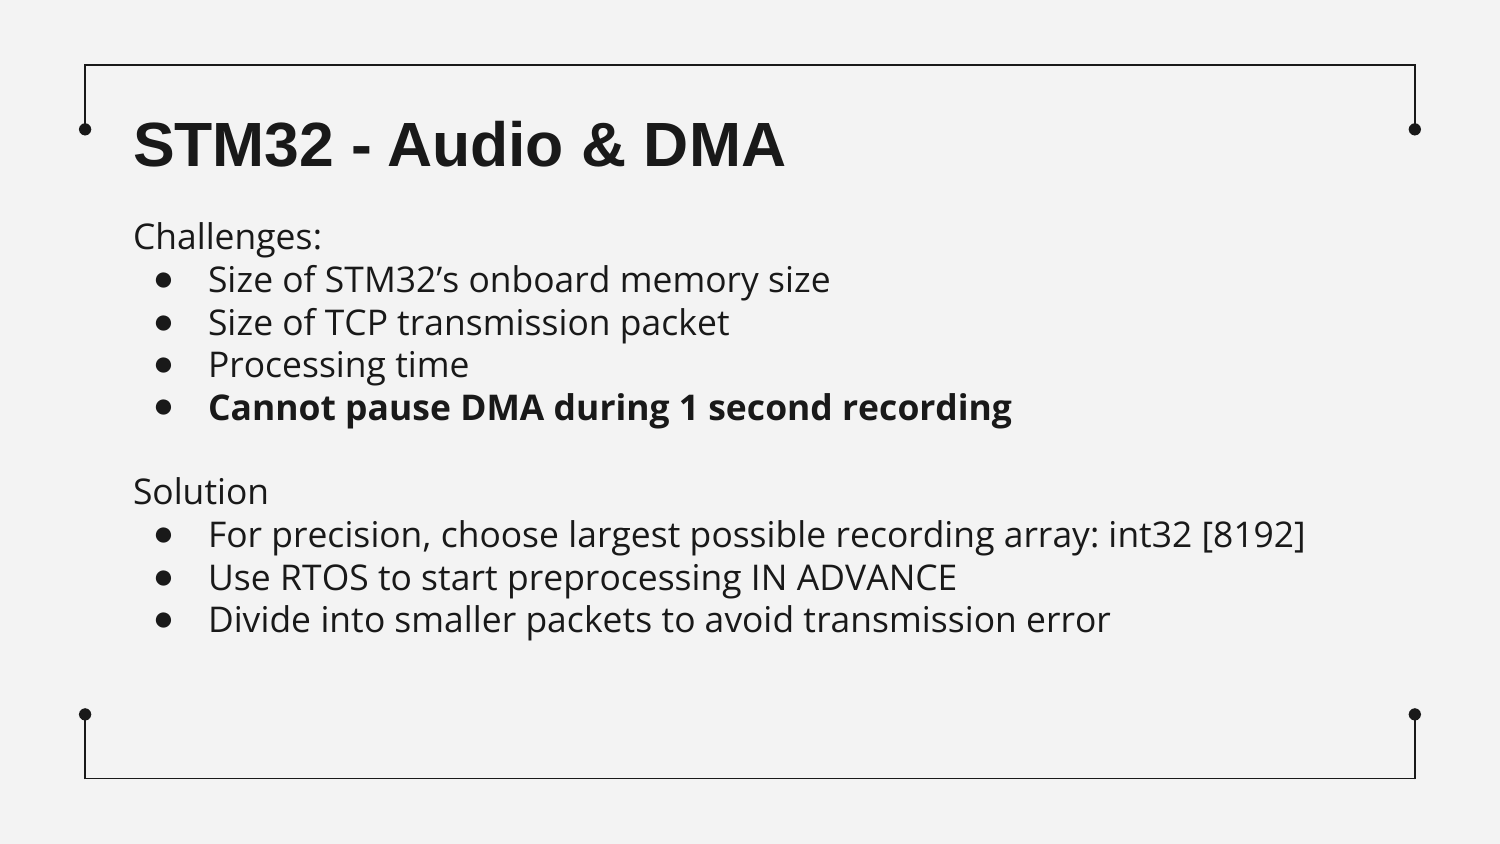

# STM32 - Audio & DMA
Challenges:
Size of STM32’s onboard memory size
Size of TCP transmission packet
Processing time
Cannot pause DMA during 1 second recording

Solution
For precision, choose largest possible recording array: int32 [8192]
Use RTOS to start preprocessing IN ADVANCE
Divide into smaller packets to avoid transmission error